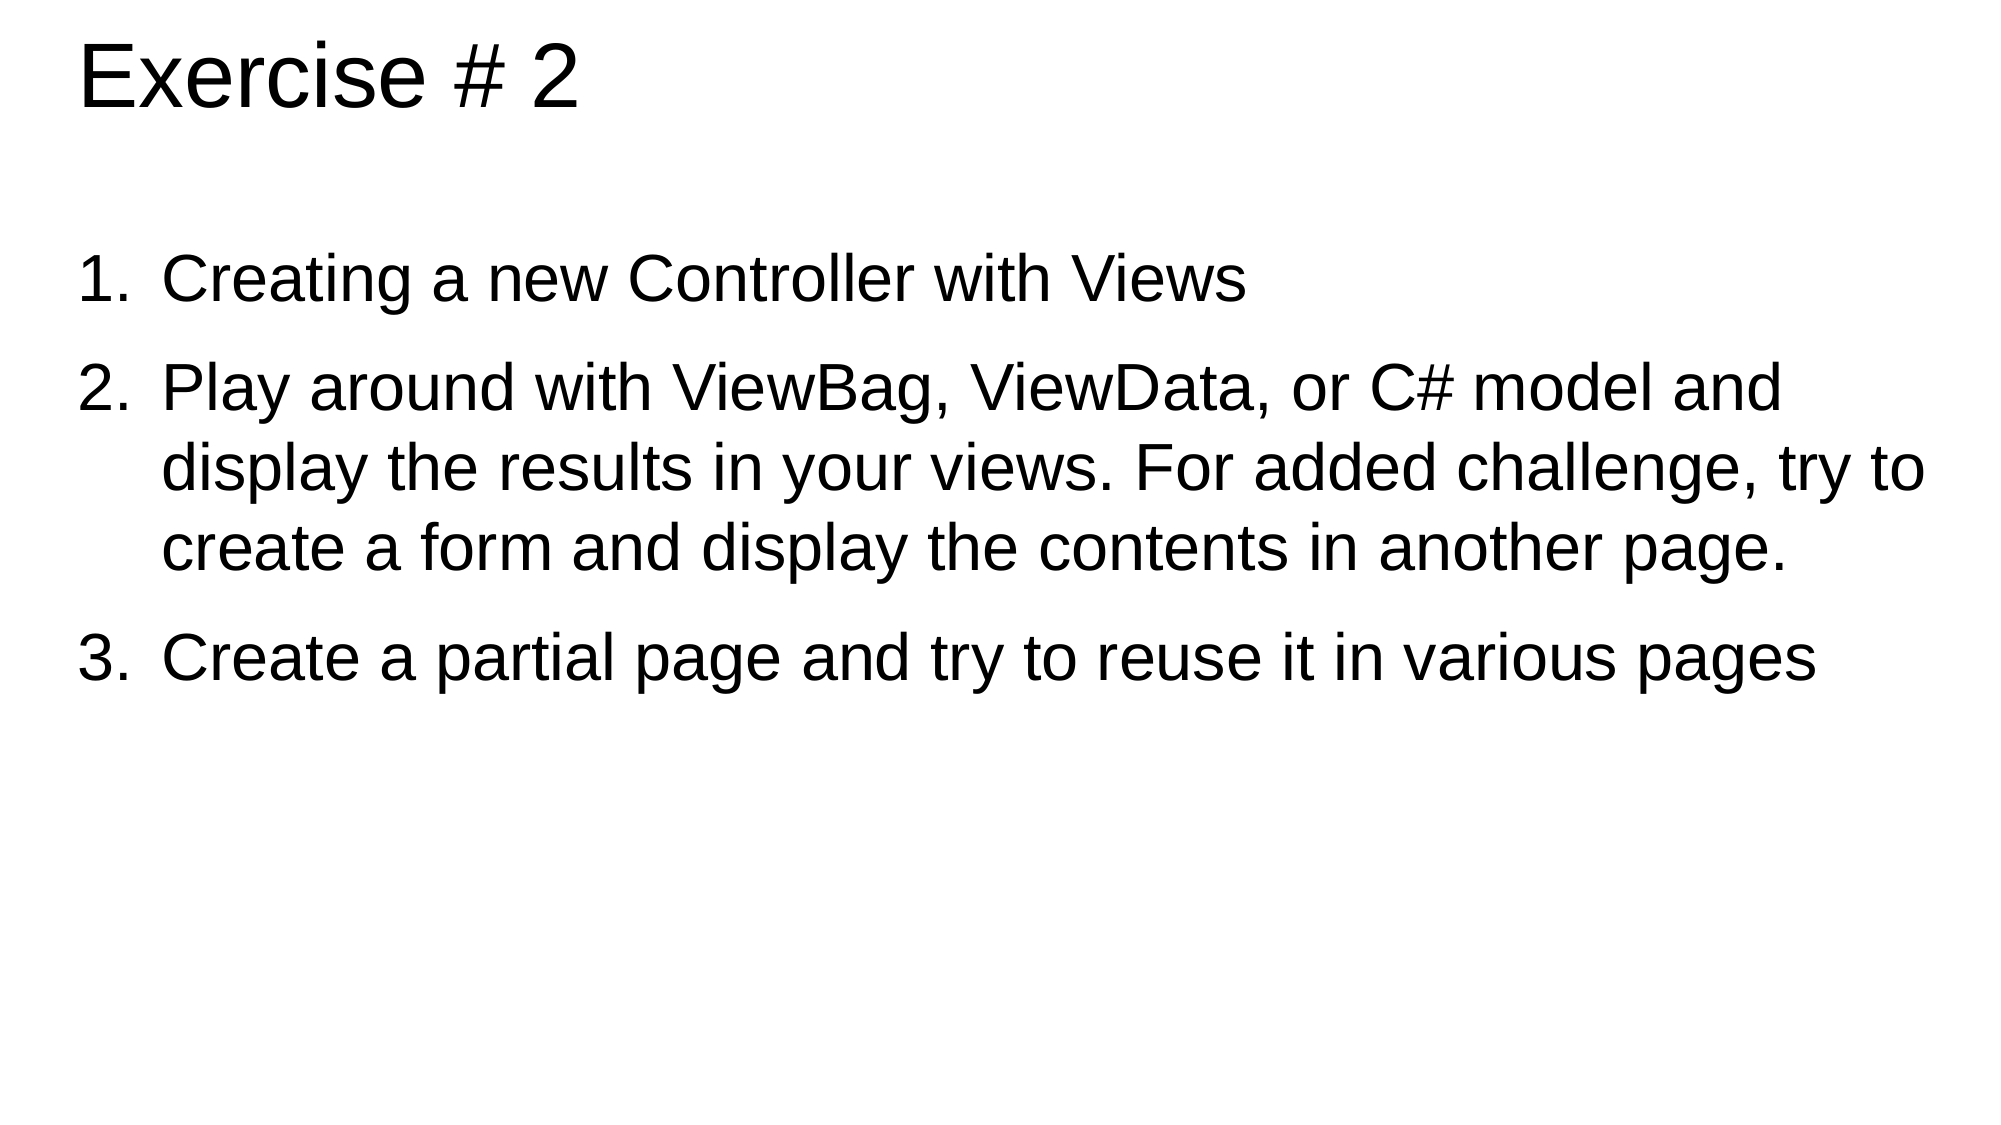

# Exercise # 2
Creating a new Controller with Views
Play around with ViewBag, ViewData, or C# model and display the results in your views. For added challenge, try to create a form and display the contents in another page.
Create a partial page and try to reuse it in various pages